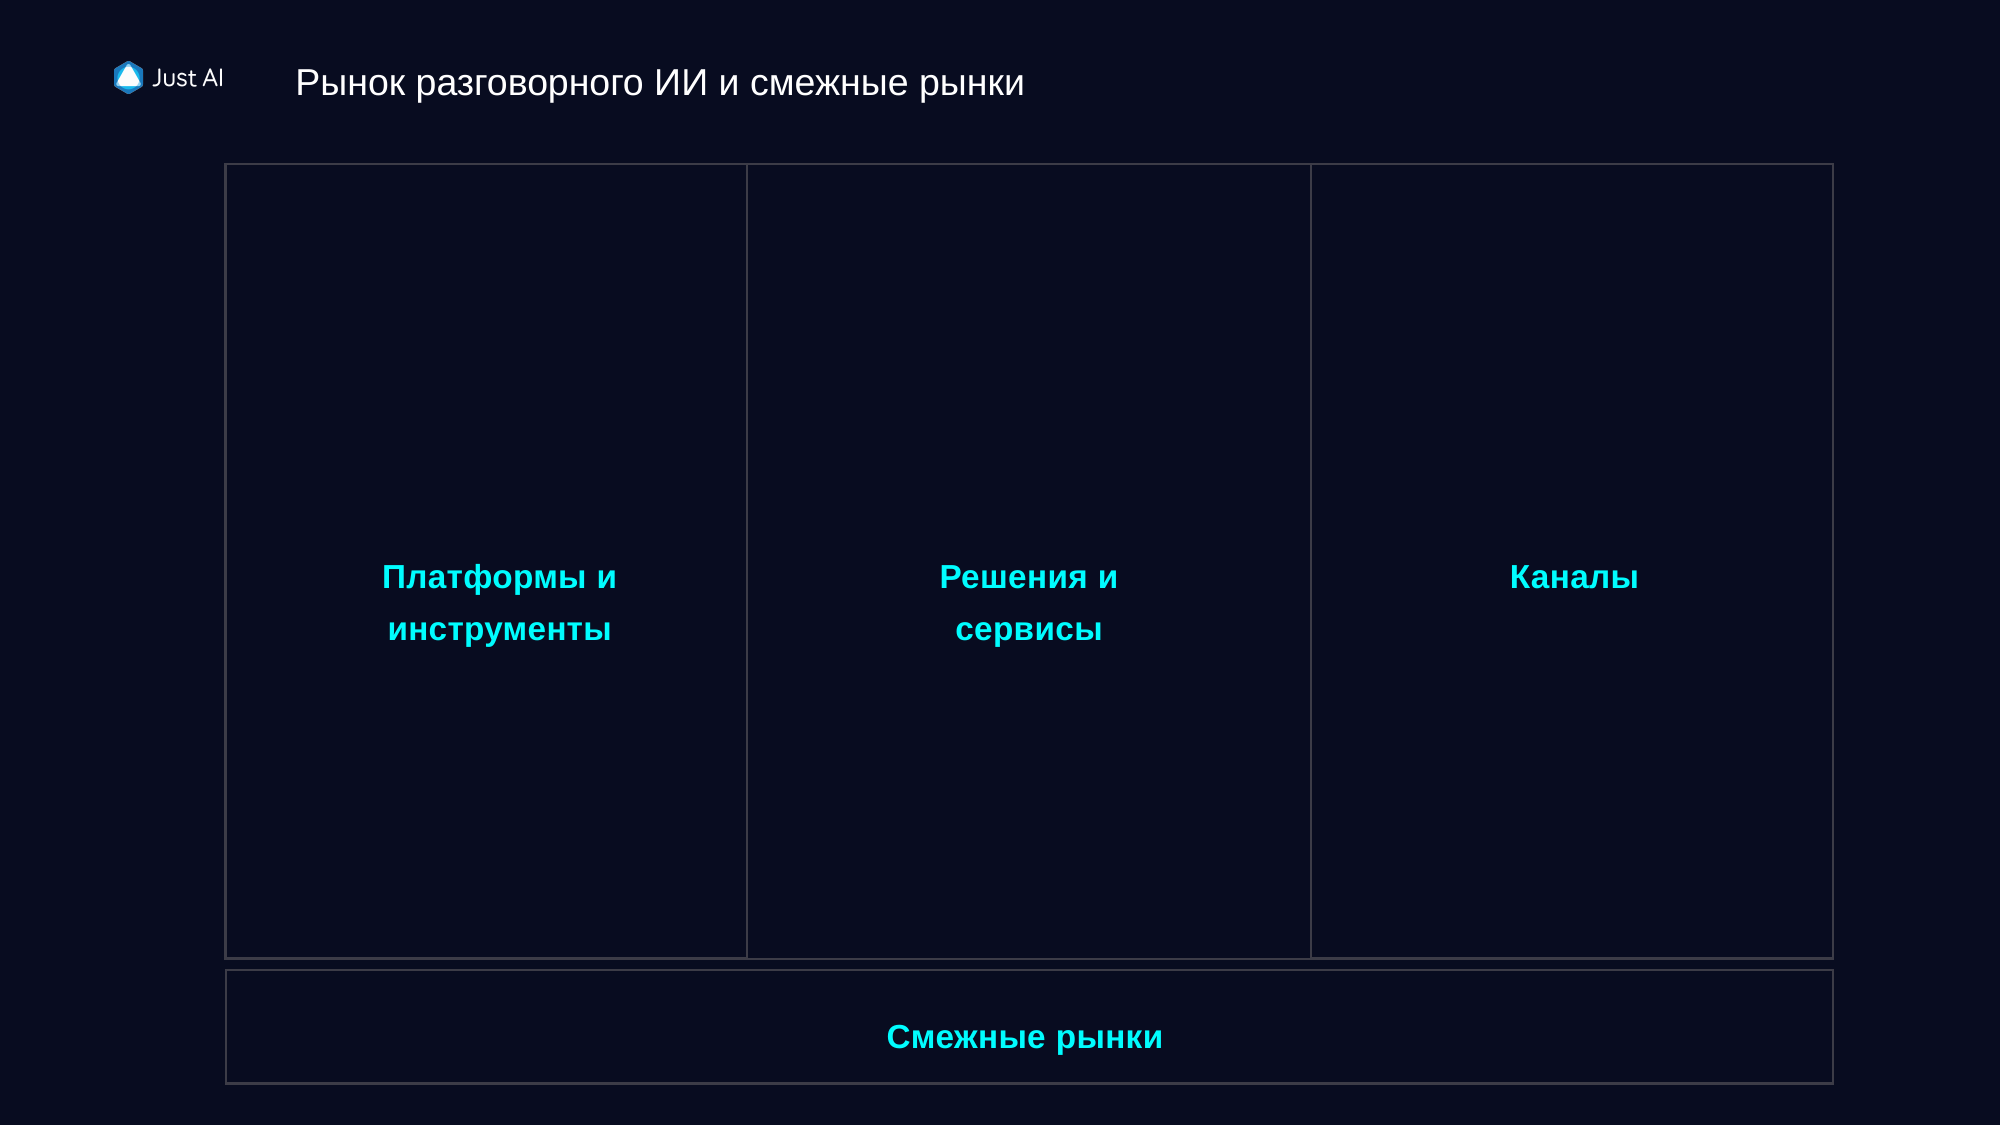

Рынок разговорного ИИ и смежные рынки

Платформы и инструменты
Решения и сервисы
Каналы

Смежные рынки